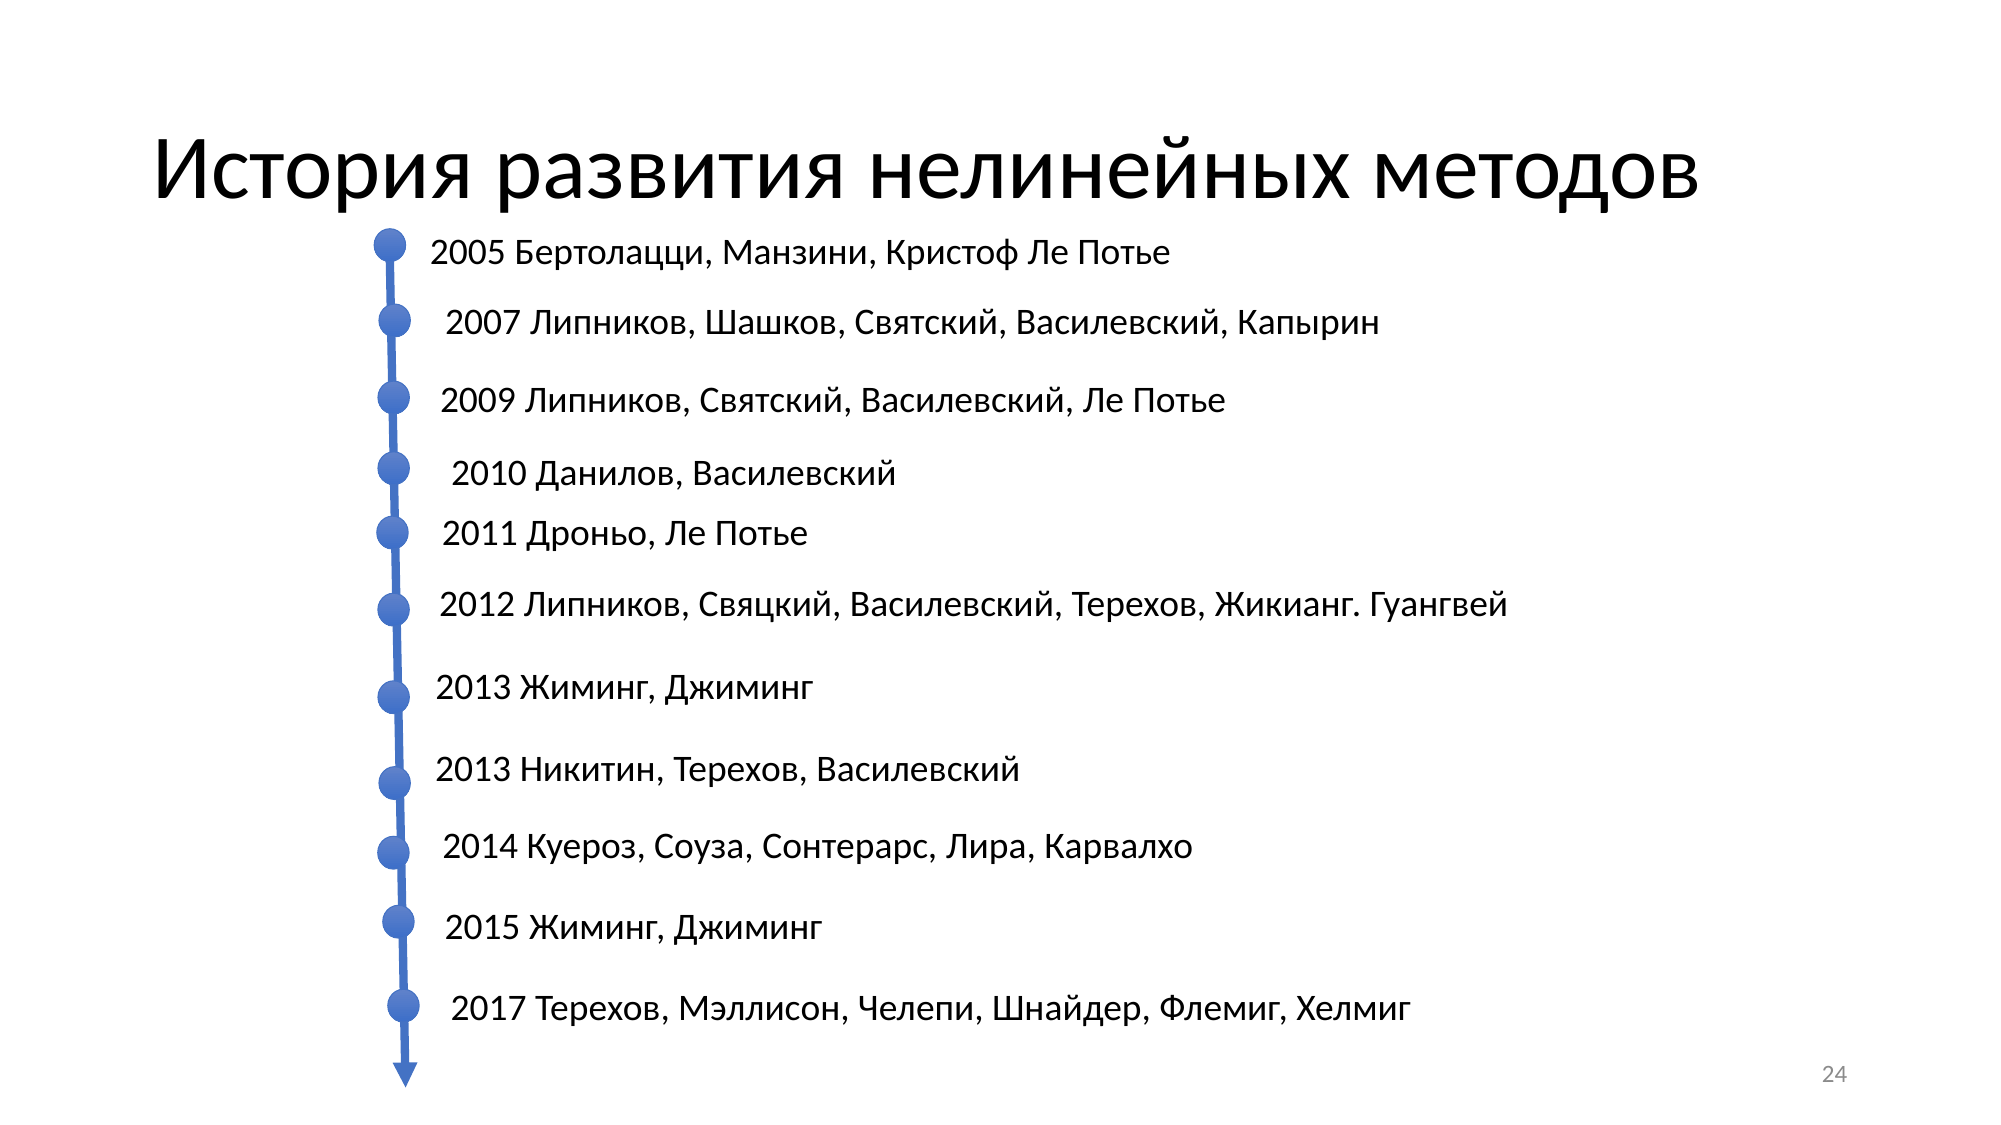

24
# История развития нелинейных методов
2005 Бертолацци, Манзини, Кристоф Ле Потье

2007 Липников, Шашков, Святский, Василевский, Капырин

2009 Липников, Святский, Василевский, Ле Потье

2010 Данилов, Василевский

2011 Дроньо, Ле Потье

2012 Липников, Свяцкий, Василевский, Терехов, Жикианг. Гуангвей

2013 Жиминг, Джиминг

2013 Никитин, Терехов, Василевский

2014 Куероз, Соуза, Сонтерарс, Лира, Карвалхо

2015 Жиминг, Джиминг

2017 Терехов, Мэллисон, Челепи, Шнайдер, Флемиг, Хелмиг